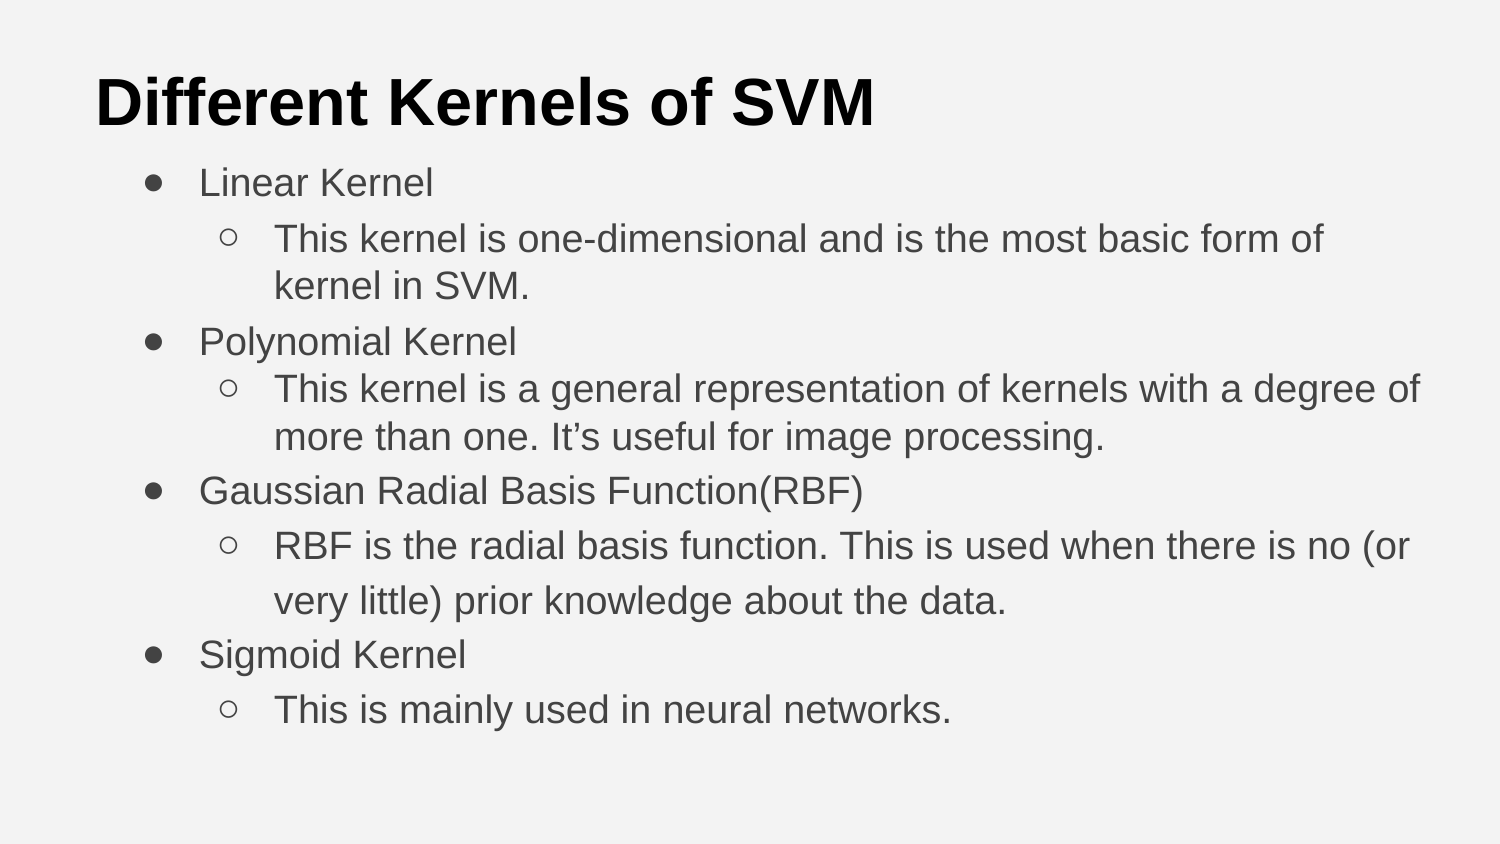

# Different Kernels of SVM

Linear Kernel
This kernel is one-dimensional and is the most basic form of kernel in SVM.
Polynomial Kernel
This kernel is a general representation of kernels with a degree of more than one. It’s useful for image processing.
Gaussian Radial Basis Function(RBF)
RBF is the radial basis function. This is used when there is no (or very little) prior knowledge about the data.
Sigmoid Kernel
This is mainly used in neural networks.